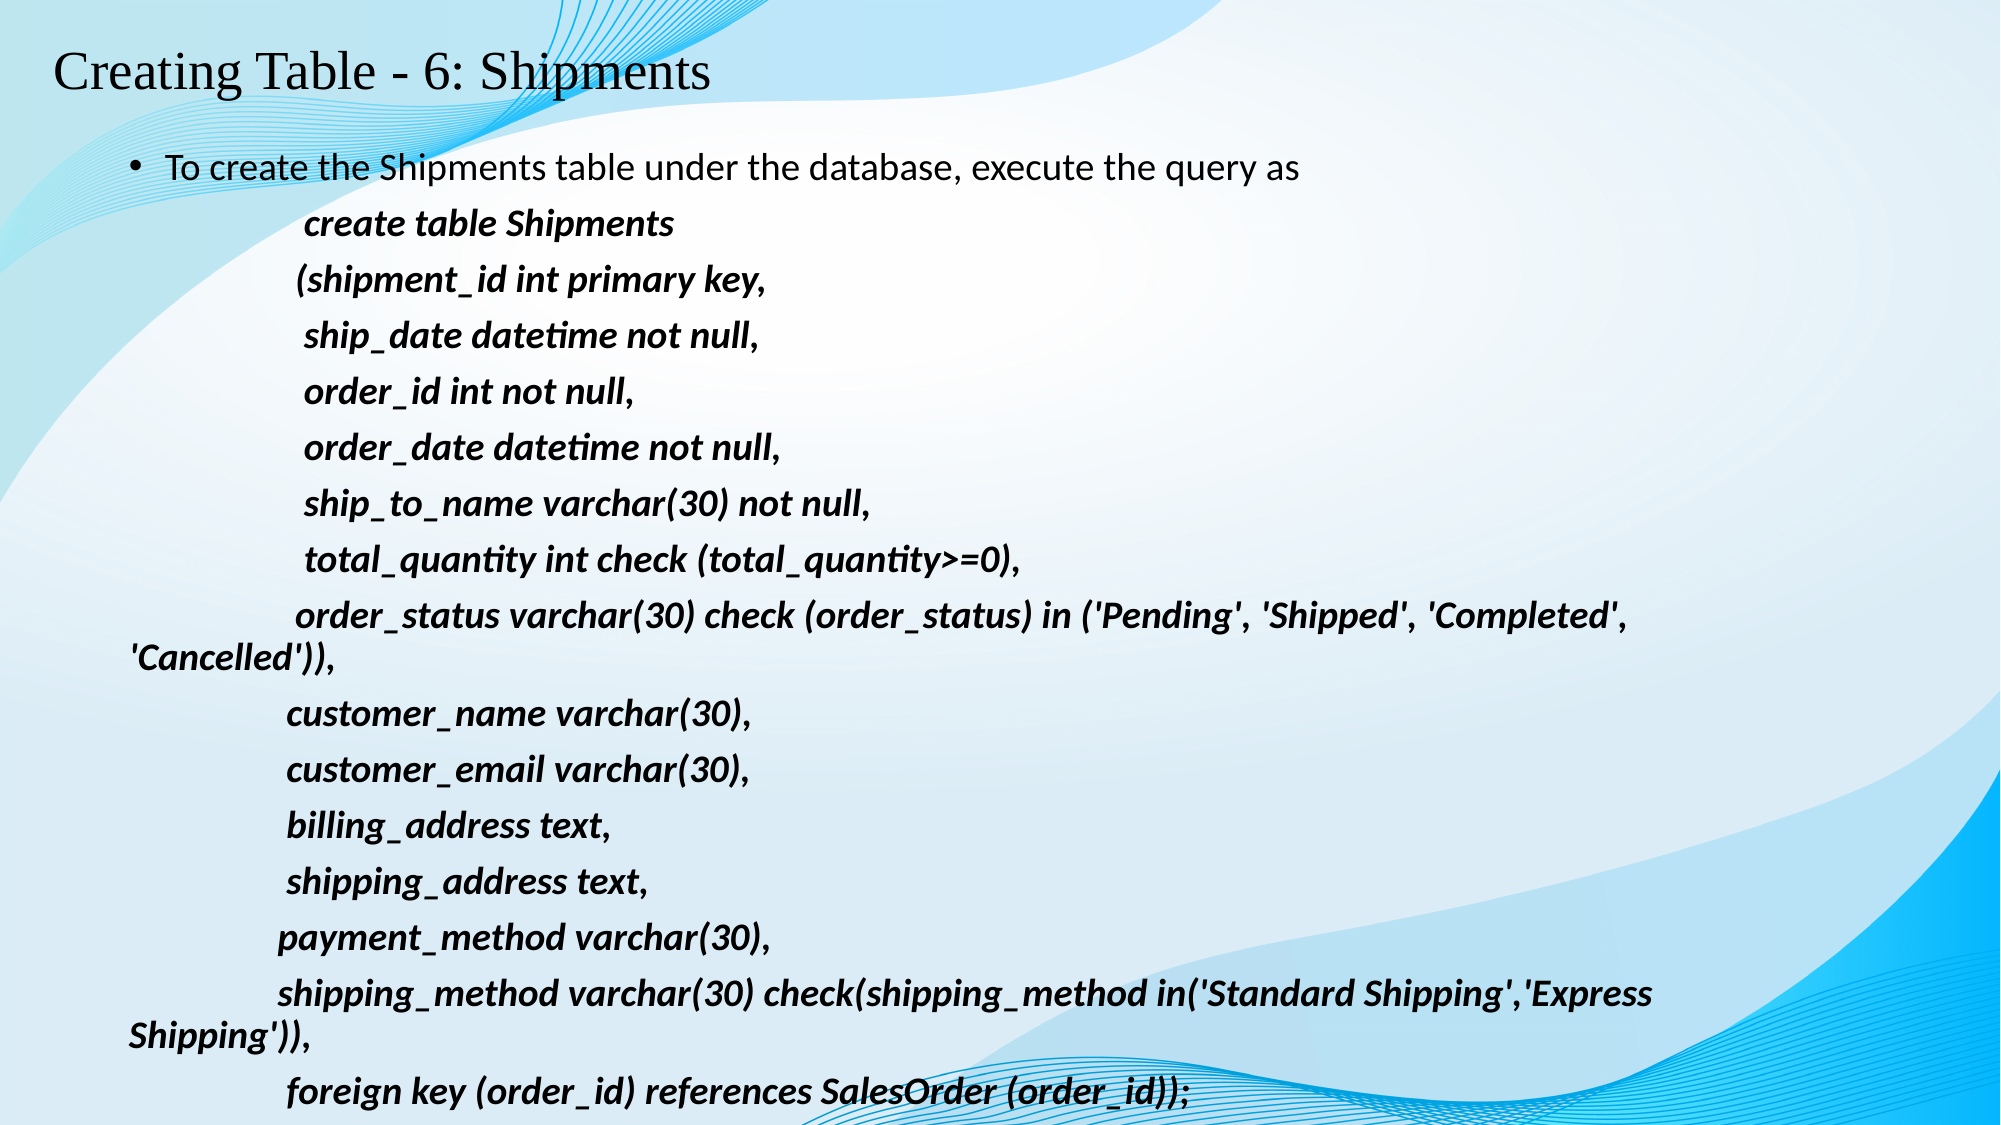

# Creating Table - 6: Shipments
To create the Shipments table under the database, execute the query as
                    create table Shipments
                   (shipment_id int primary key,
                    ship_date datetime not null,
                    order_id int not null,
                    order_date datetime not null,
                    ship_to_name varchar(30) not null,
                    total_quantity int check (total_quantity>=0),
                   order_status varchar(30) check (order_status) in ('Pending', 'Shipped', 'Completed', 'Cancelled')),
                  customer_name varchar(30),
                  customer_email varchar(30),
                  billing_address text,
                  shipping_address text,
                 payment_method varchar(30),
                 shipping_method varchar(30) check(shipping_method in('Standard Shipping','Express Shipping')),
                  foreign key (order_id) references SalesOrder (order_id));